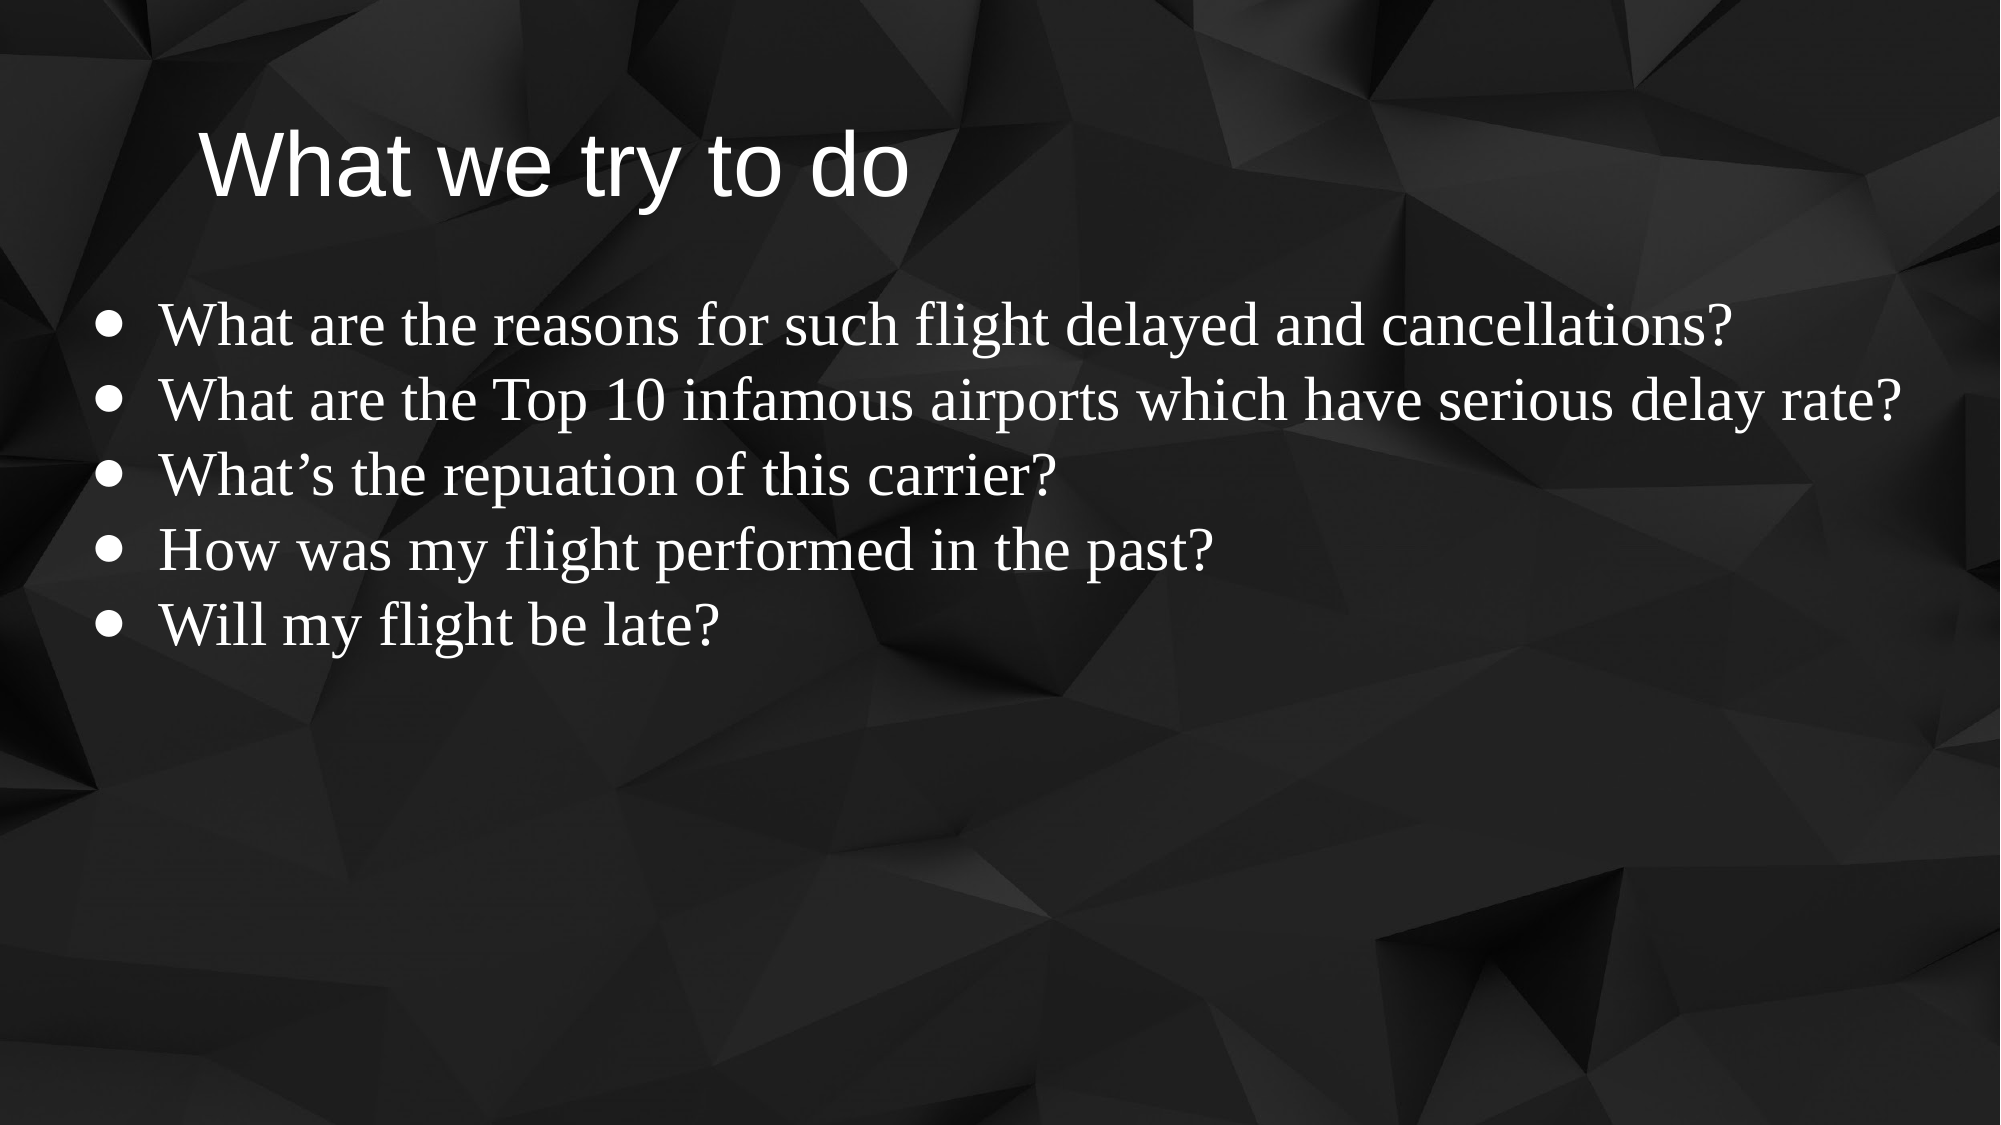

What we try to do
What are the reasons for such flight delayed and cancellations?
What are the Top 10 infamous airports which have serious delay rate?
What’s the repuation of this carrier?
How was my flight performed in the past?
Will my flight be late?